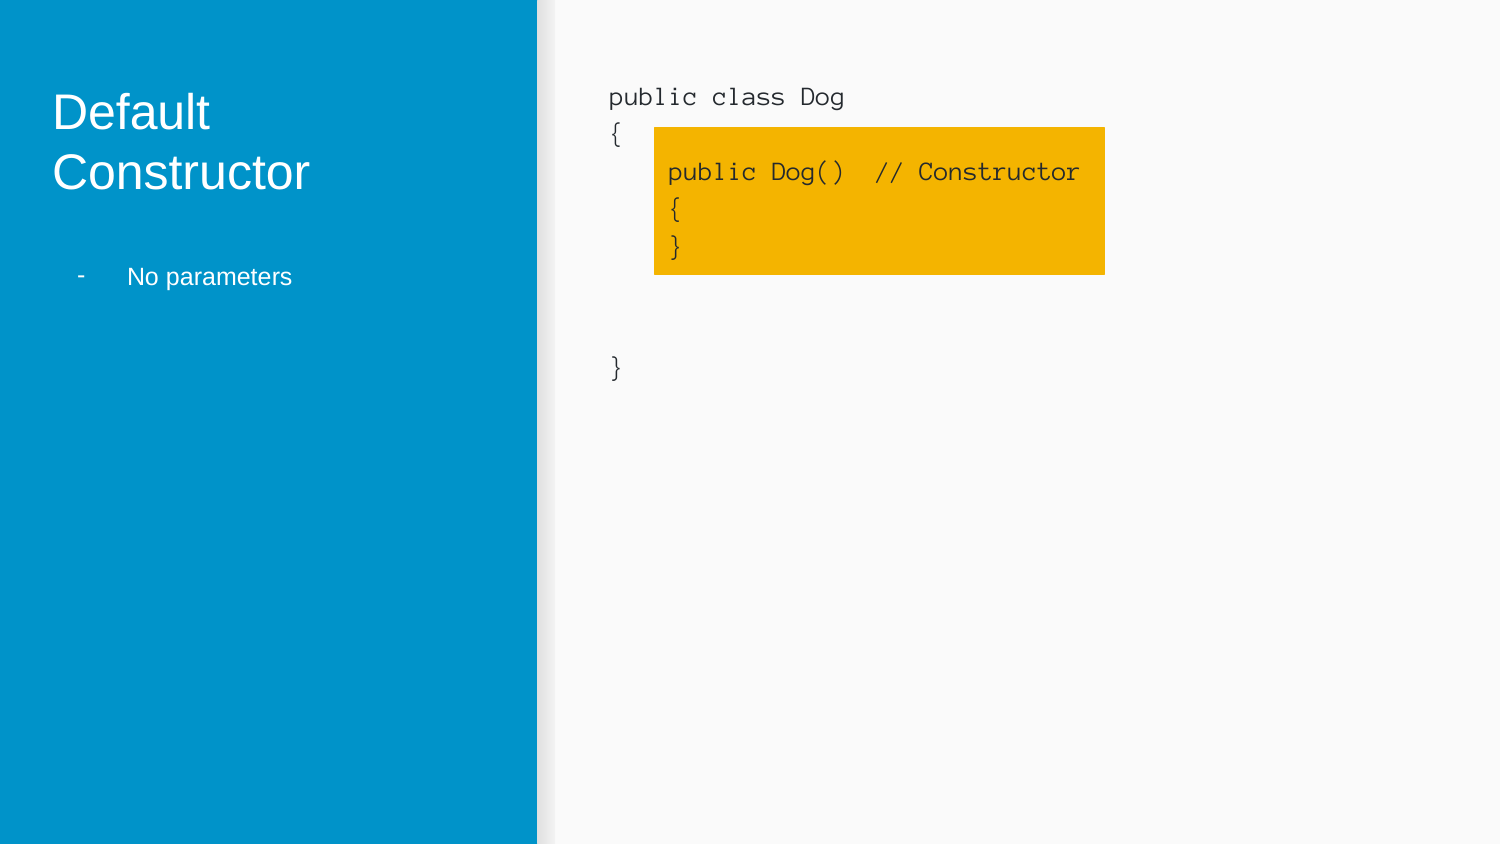

# Default Constructor
public class Dog
{
    public Dog()  // Constructor
    {
    }

}

No parameters